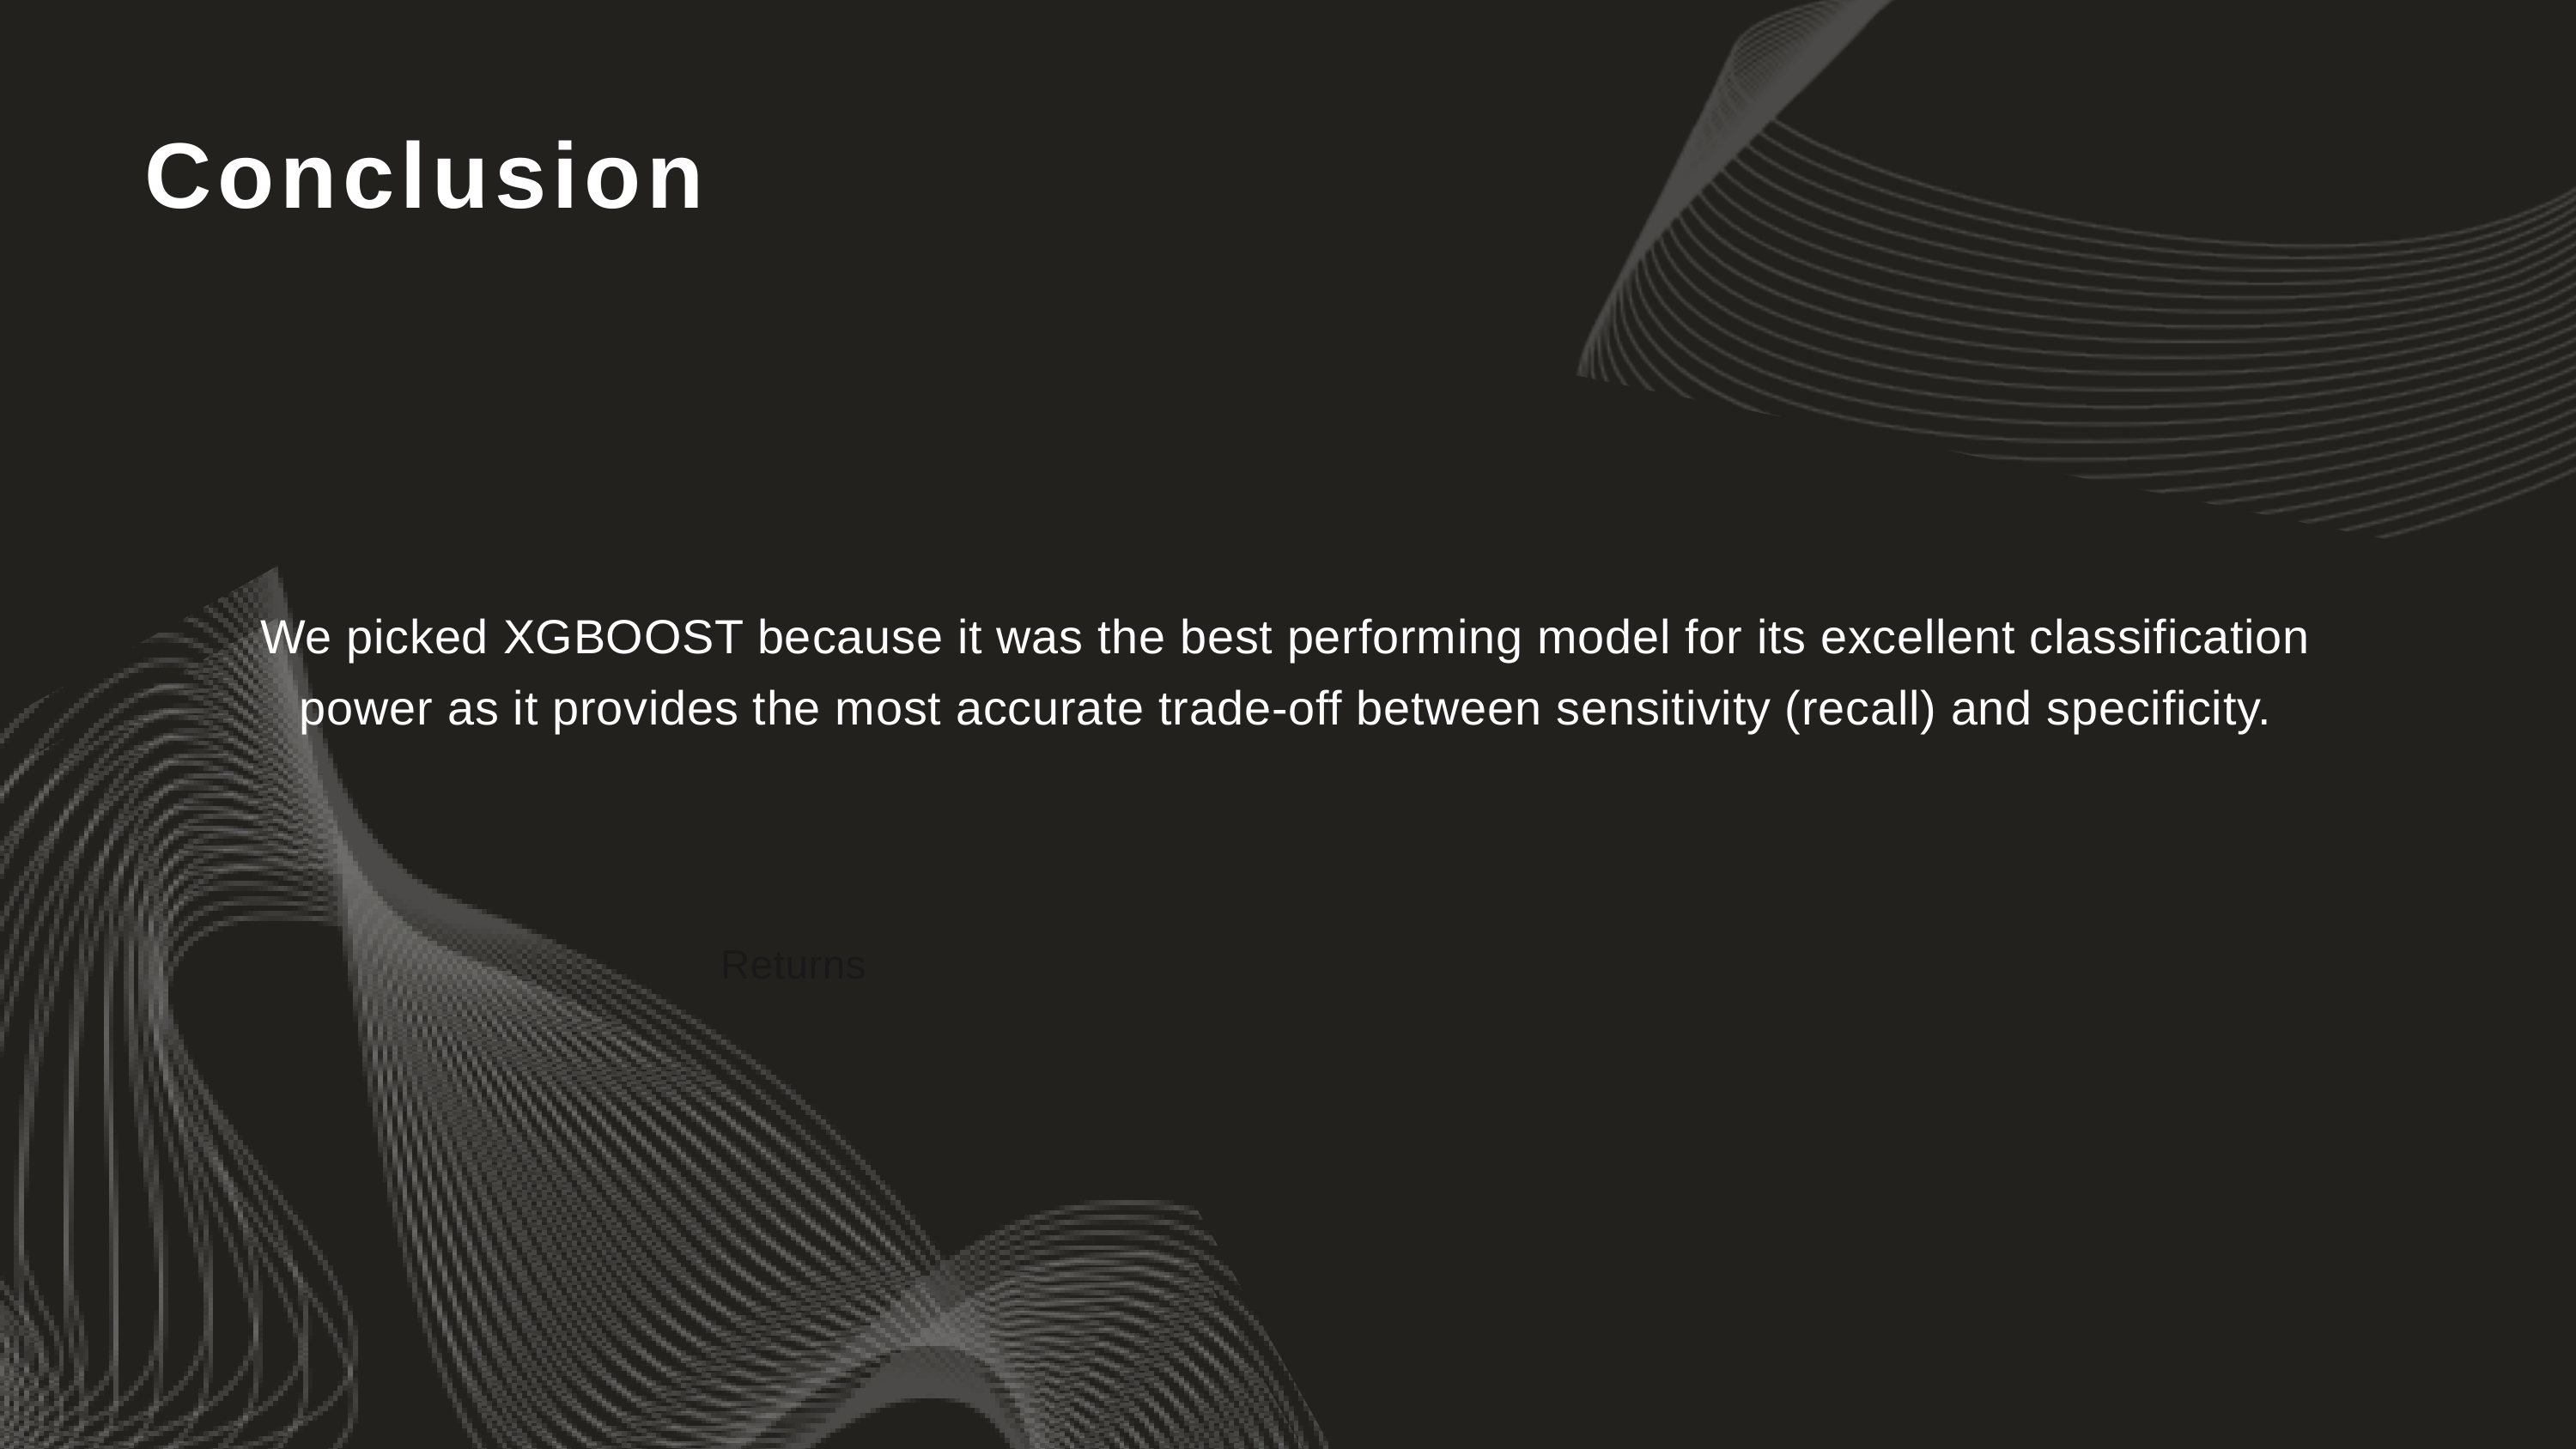

Conclusion
We picked XGBOOST because it was the best performing model for its excellent classification power as it provides the most accurate trade-off between sensitivity (recall) and specificity.

Returns